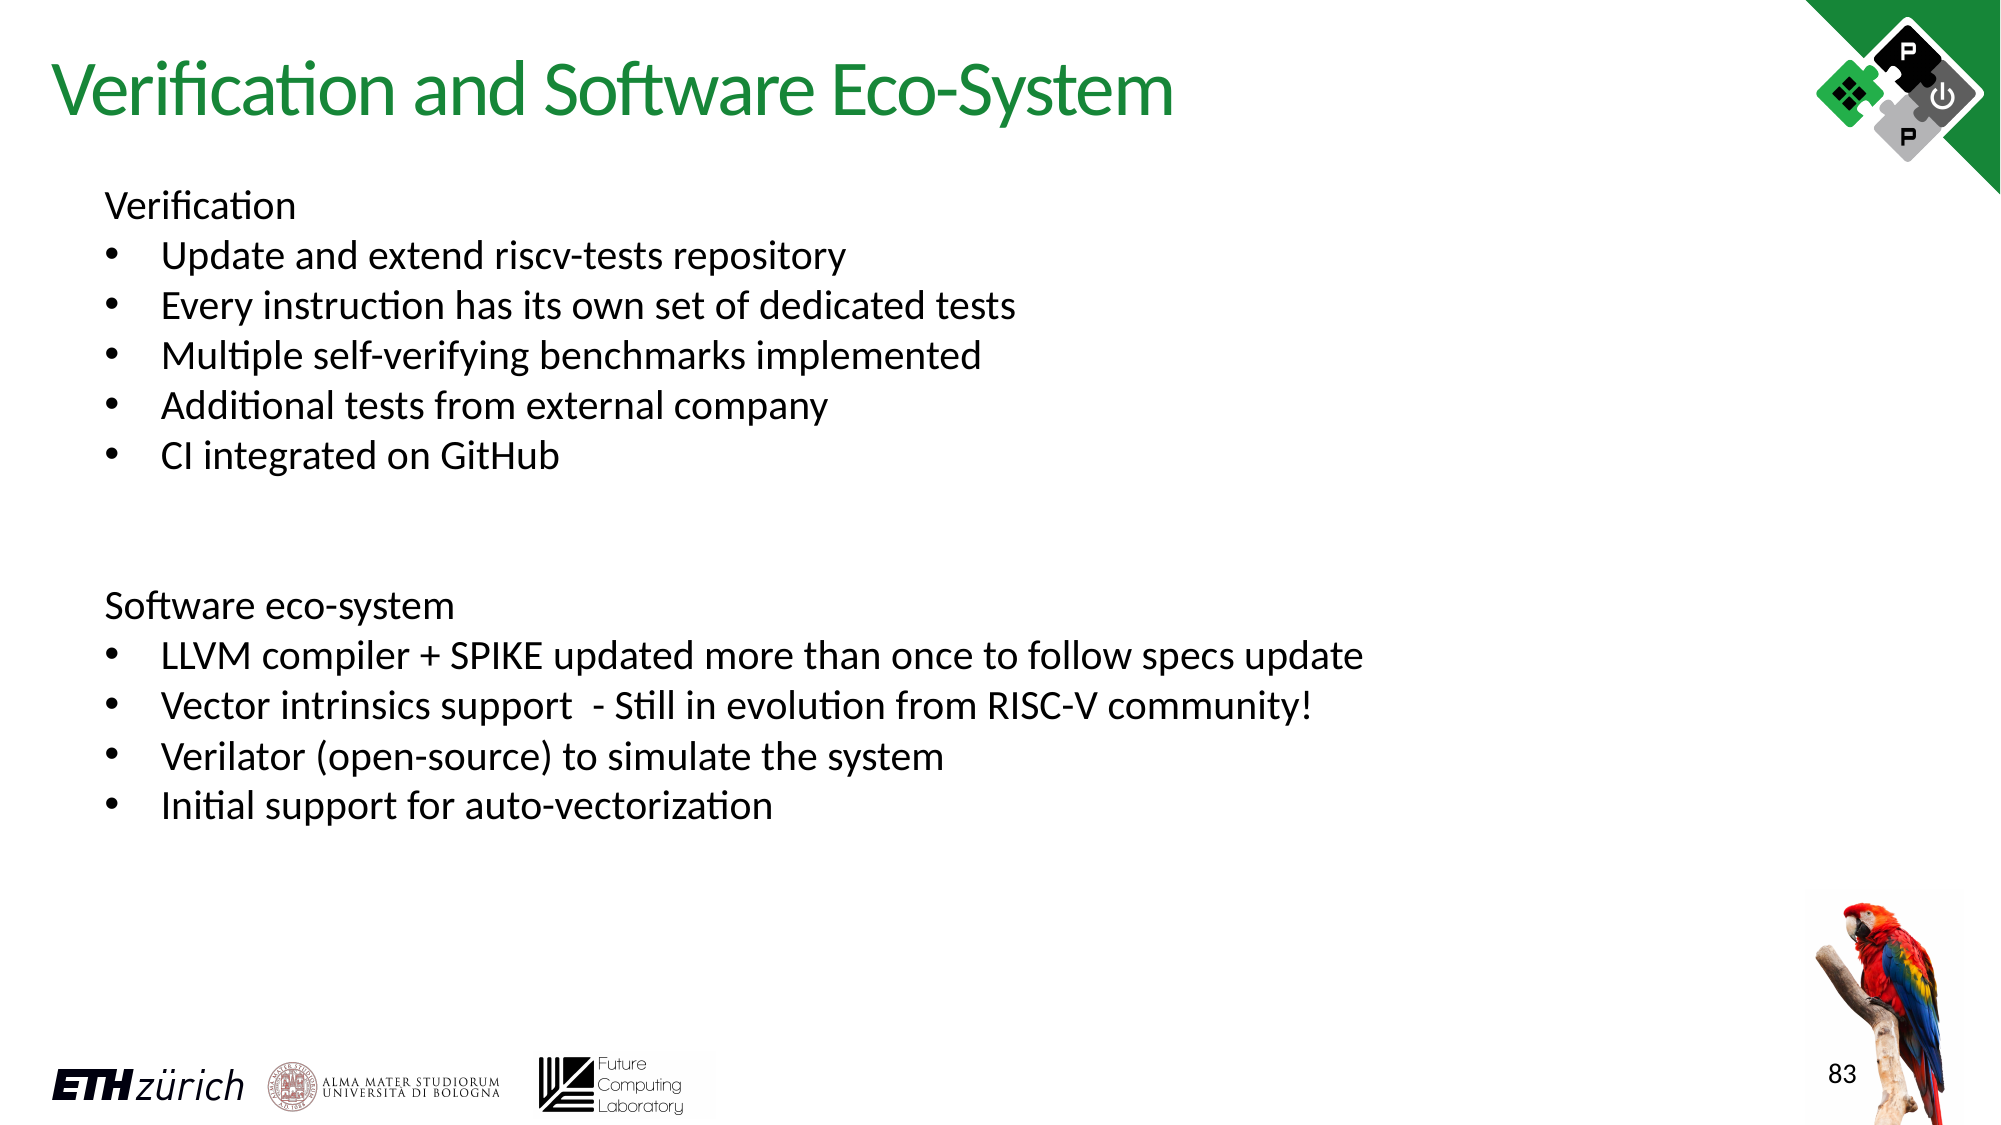

# Verification and Software Eco-System

Verification
Update and extend riscv-tests repository
Every instruction has its own set of dedicated tests
Multiple self-verifying benchmarks implemented
Additional tests from external company
CI integrated on GitHub

Software eco-system
LLVM compiler + SPIKE updated more than once to follow specs update
Vector intrinsics support  - Still in evolution from RISC-V community!
Verilator (open-source) to simulate the system
Initial support for auto-vectorization

83